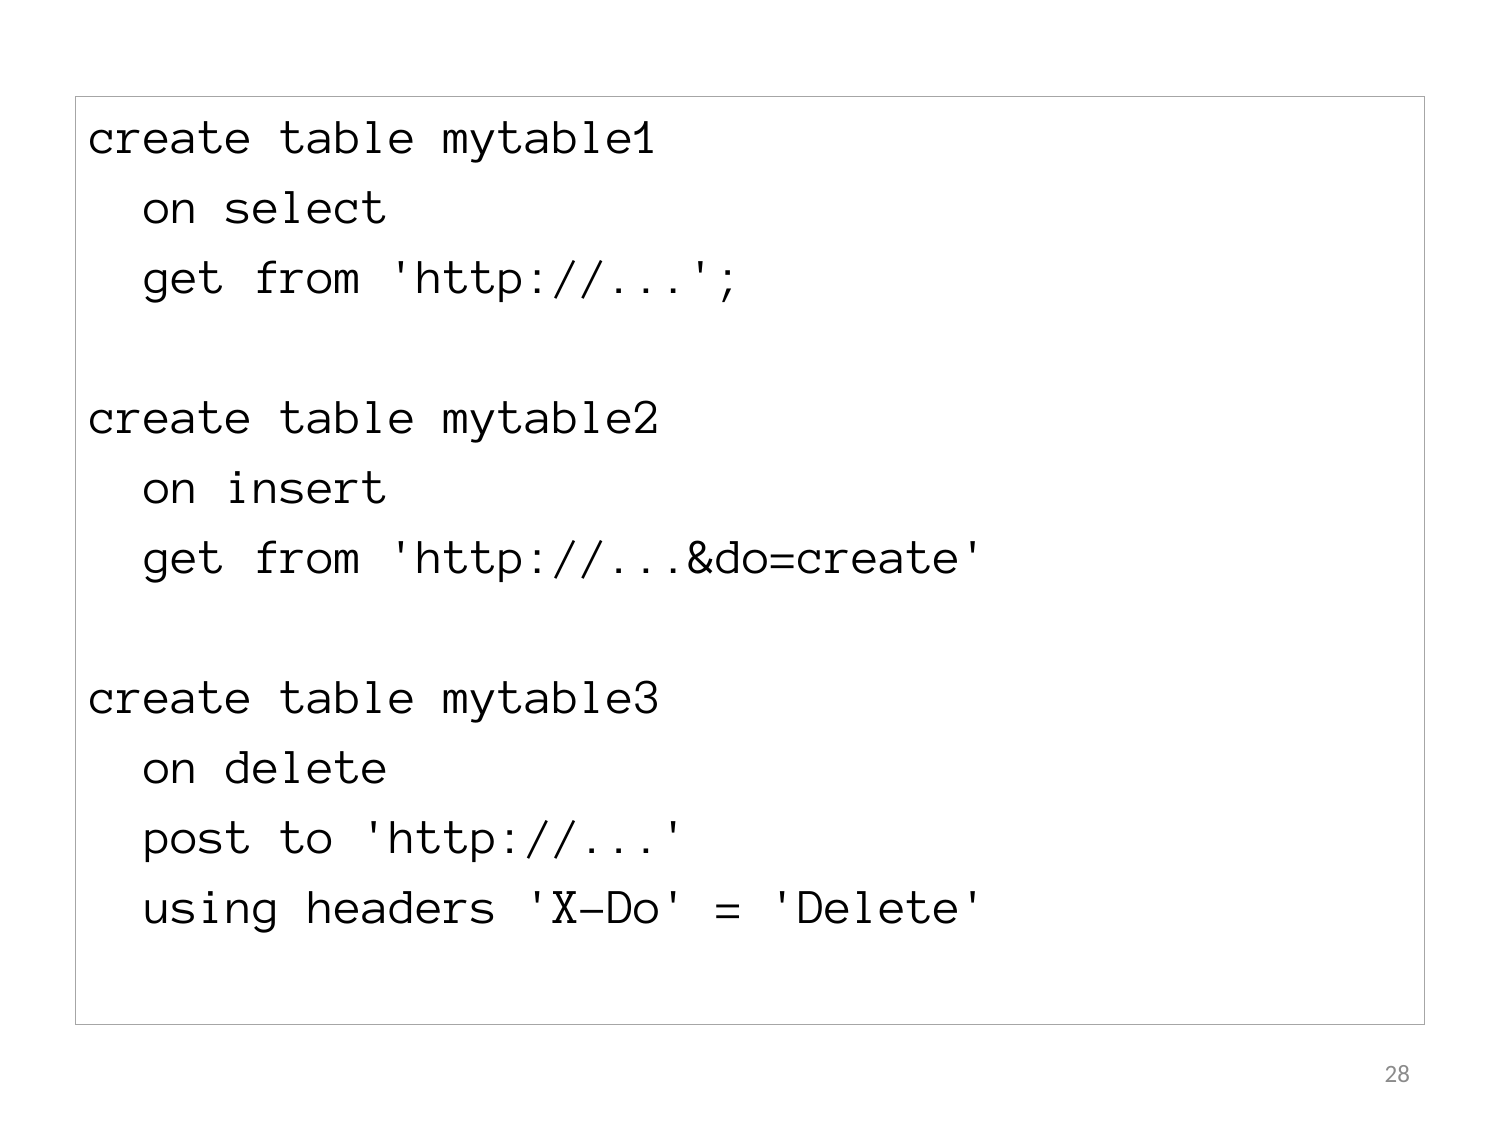

create table mytable1
  on select
  get from 'http://...';

create table mytable2
  on insert
  get from 'http://...&do=create'

create table mytable3
  on delete
  post to 'http://...'
  using headers 'X-Do' = 'Delete'

28